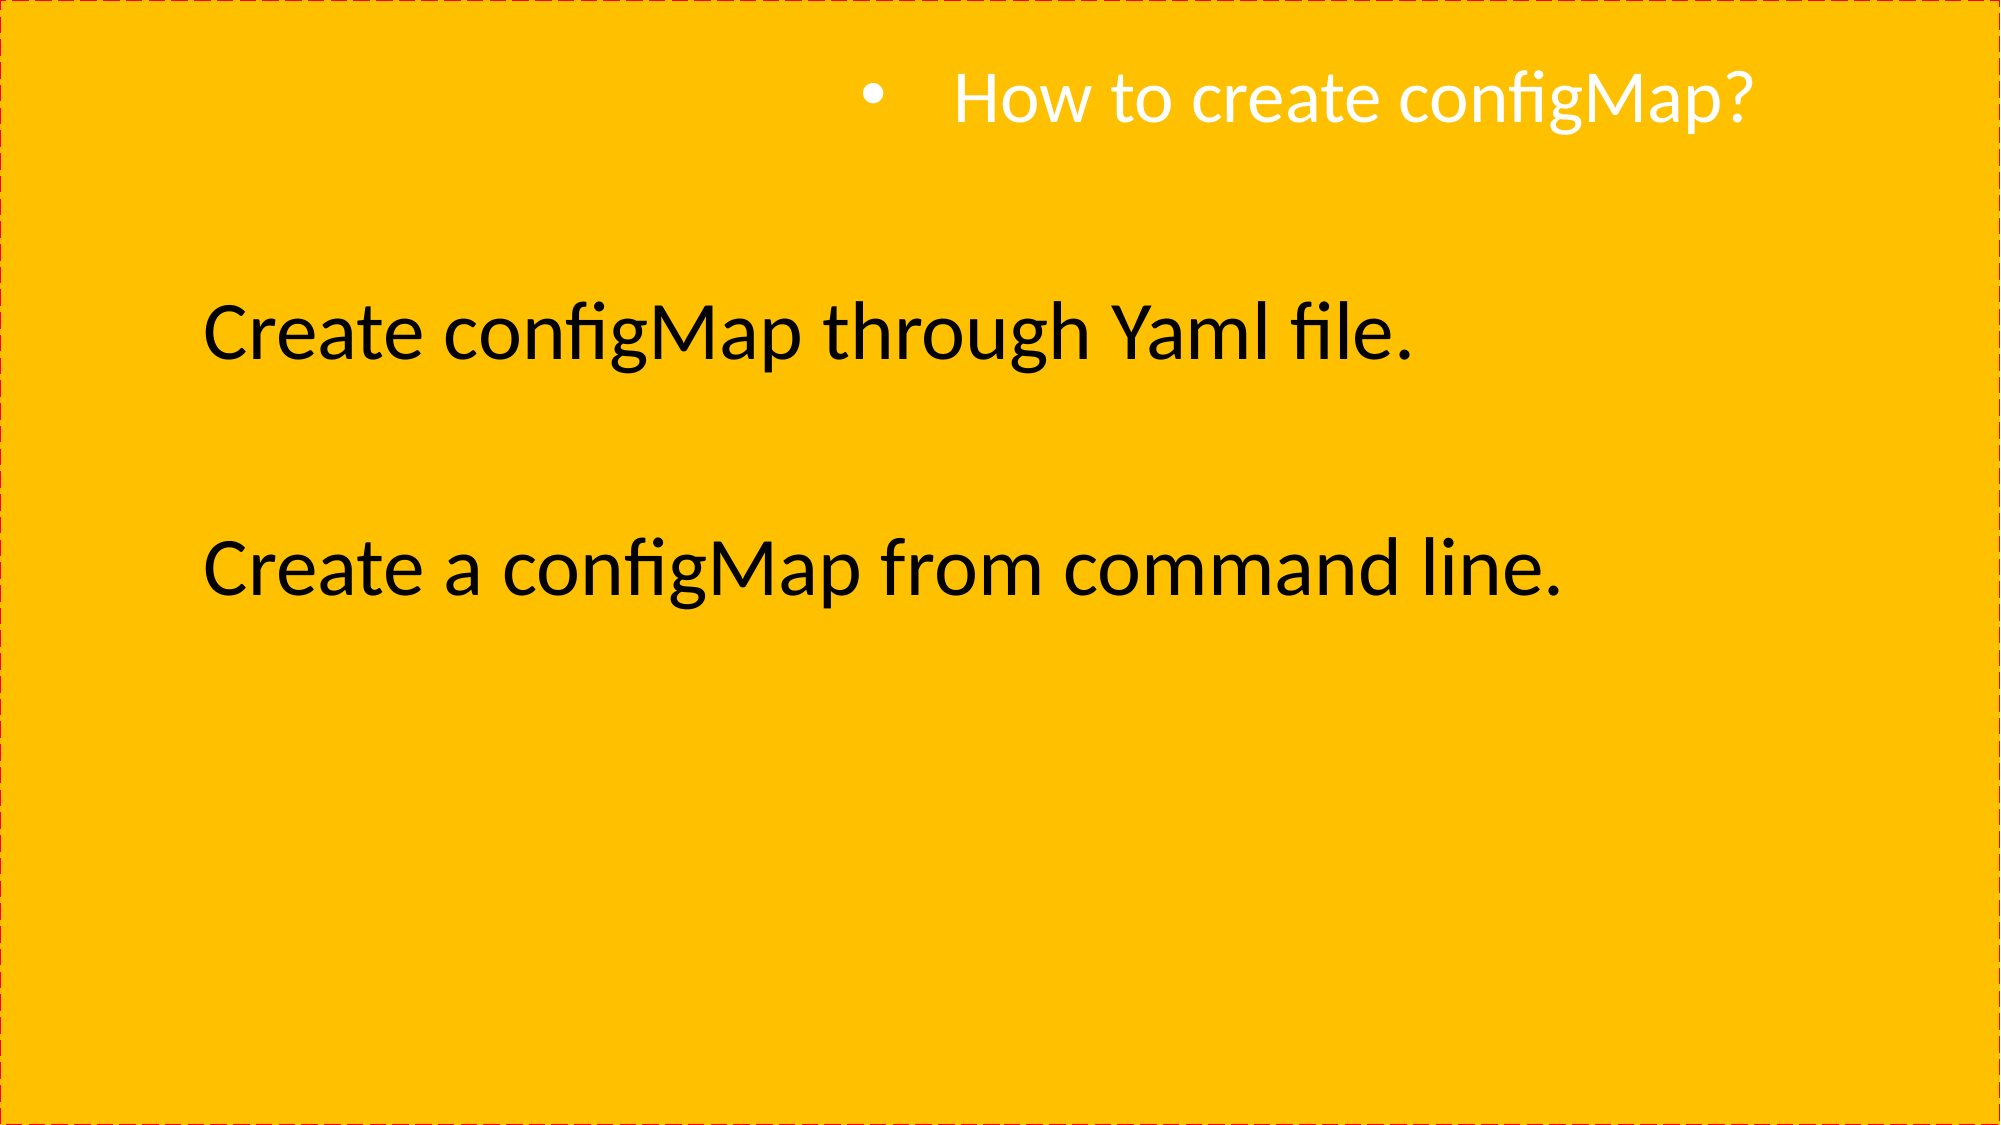

How to create configMap?
Create configMap through Yaml file.
Create a configMap from command line.